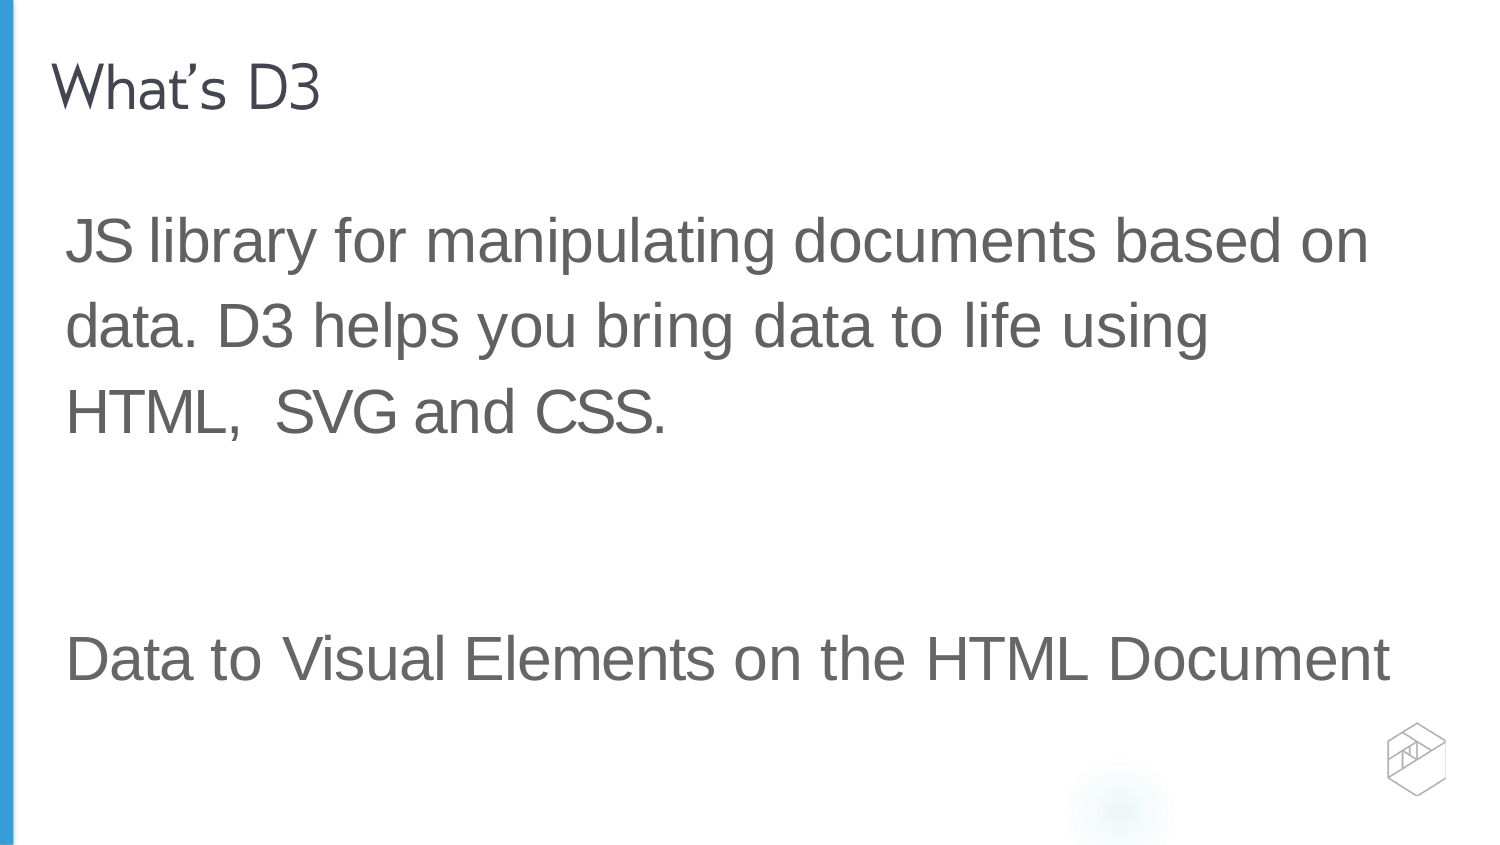

# What’s D3
JS library for manipulating documents based on  data. D3 helps you bring data to life using HTML,  SVG and CSS.

Data to Visual Elements on the HTML Document